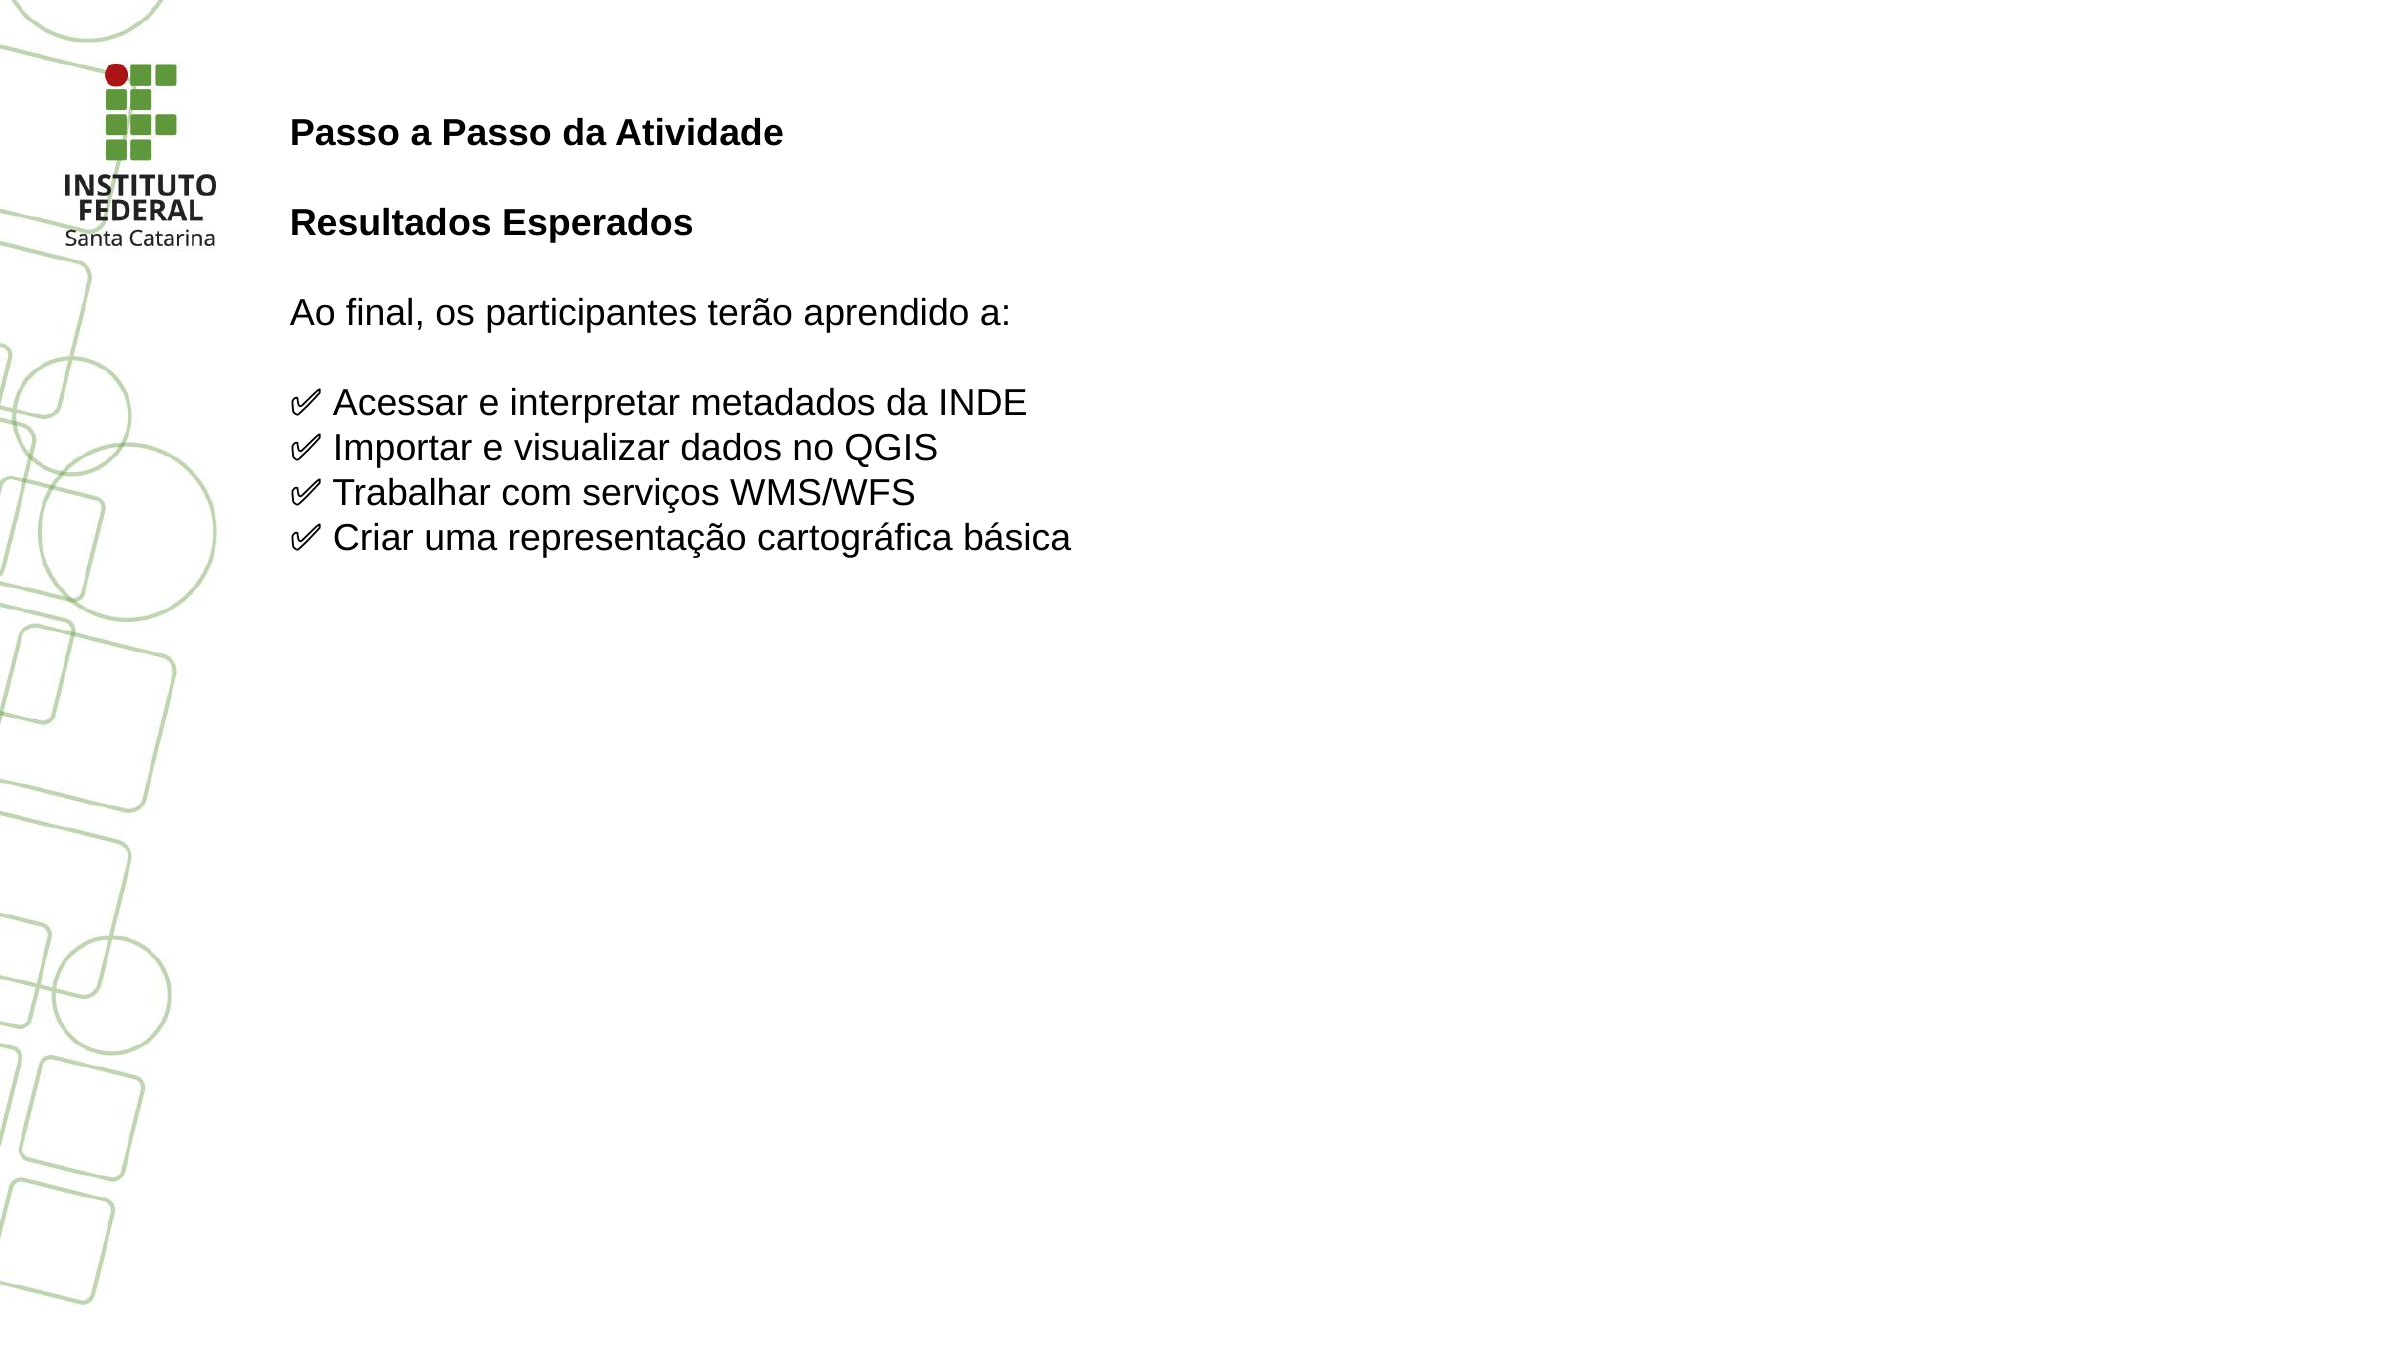

Passo a Passo da Atividade

Resultados Esperados

Ao final, os participantes terão aprendido a:
✅ Acessar e interpretar metadados da INDE
✅ Importar e visualizar dados no QGIS
✅ Trabalhar com serviços WMS/WFS
✅ Criar uma representação cartográfica básica